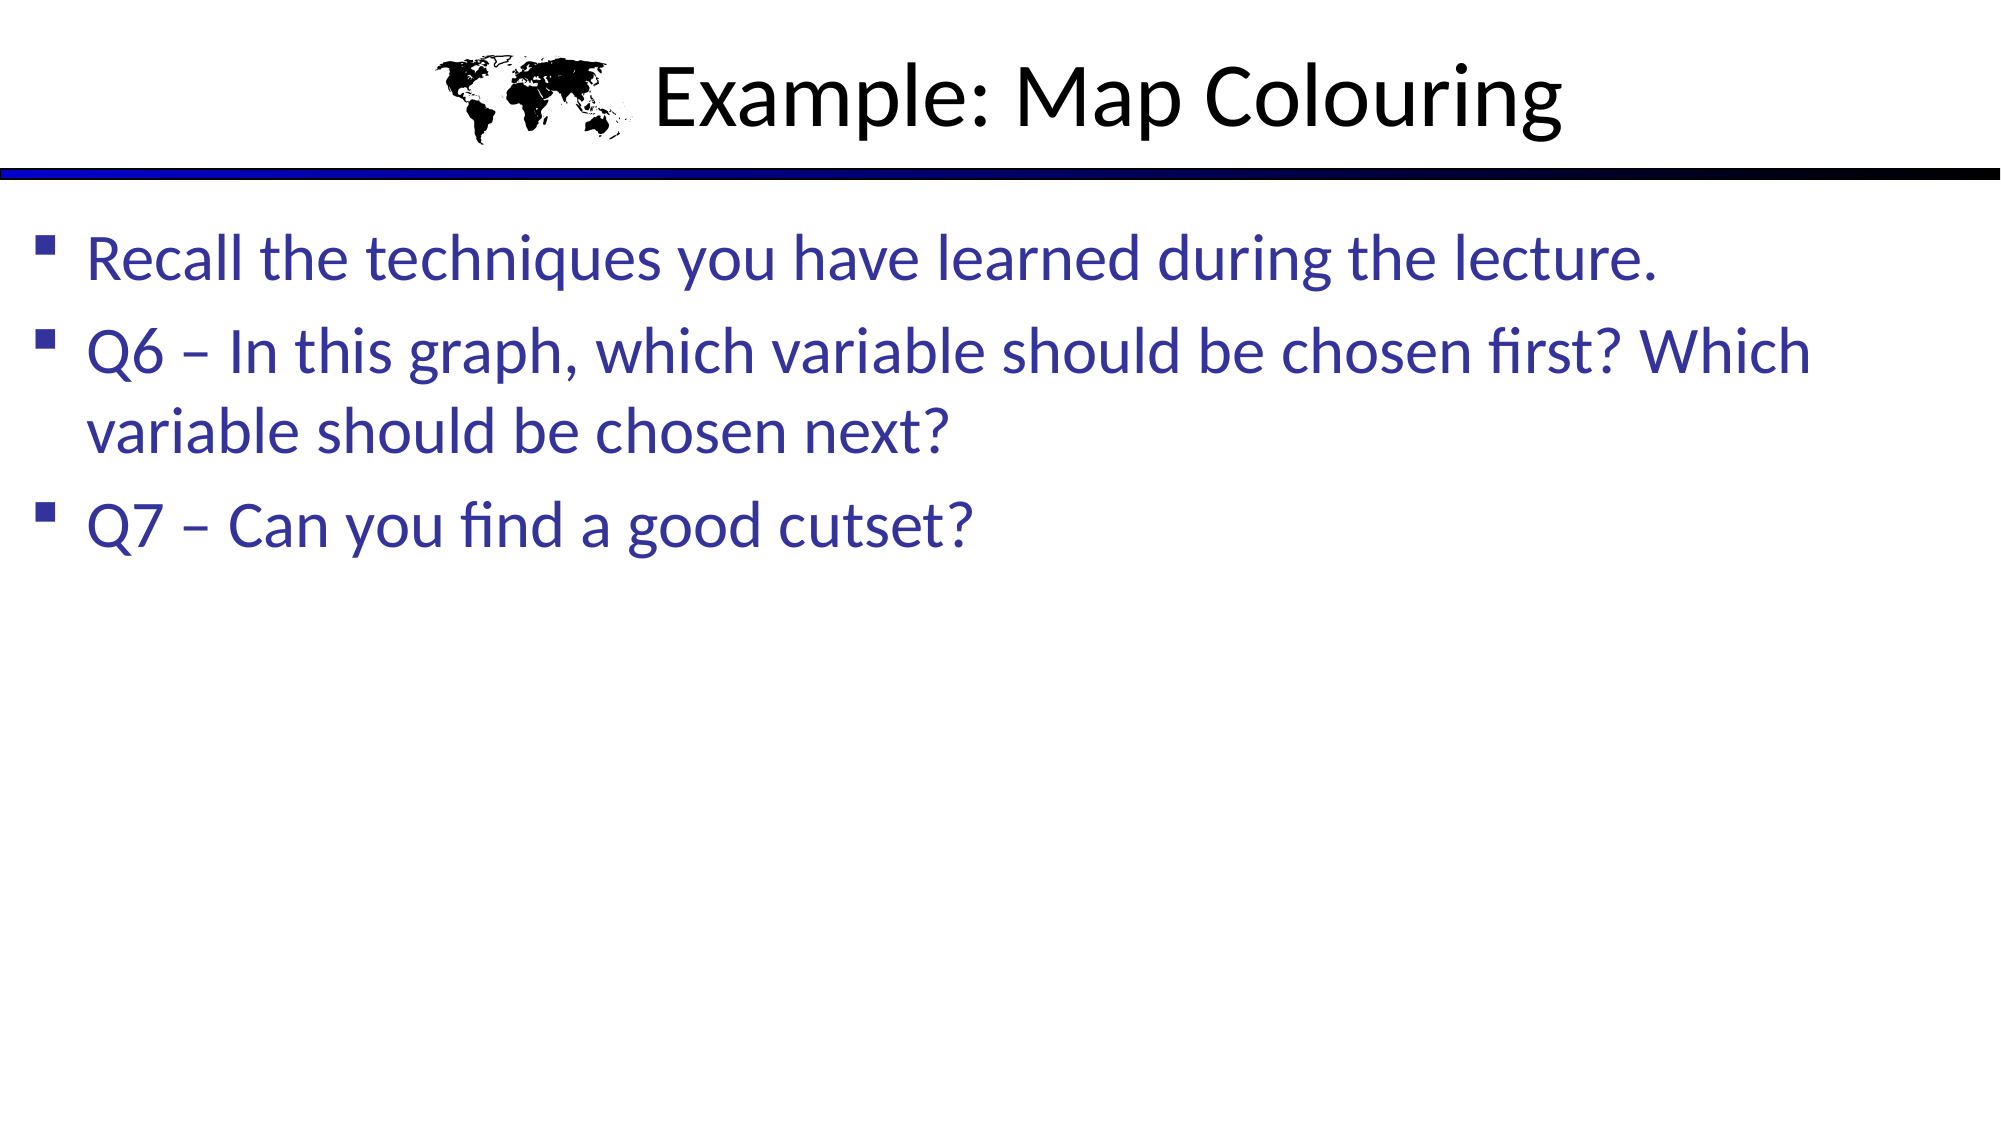

# 🗺️ Example: Map Colouring
Recall the techniques you have learned during the lecture.
Q6 – In this graph, which variable should be chosen first? Which variable should be chosen next?
Q7 – Can you find a good cutset?